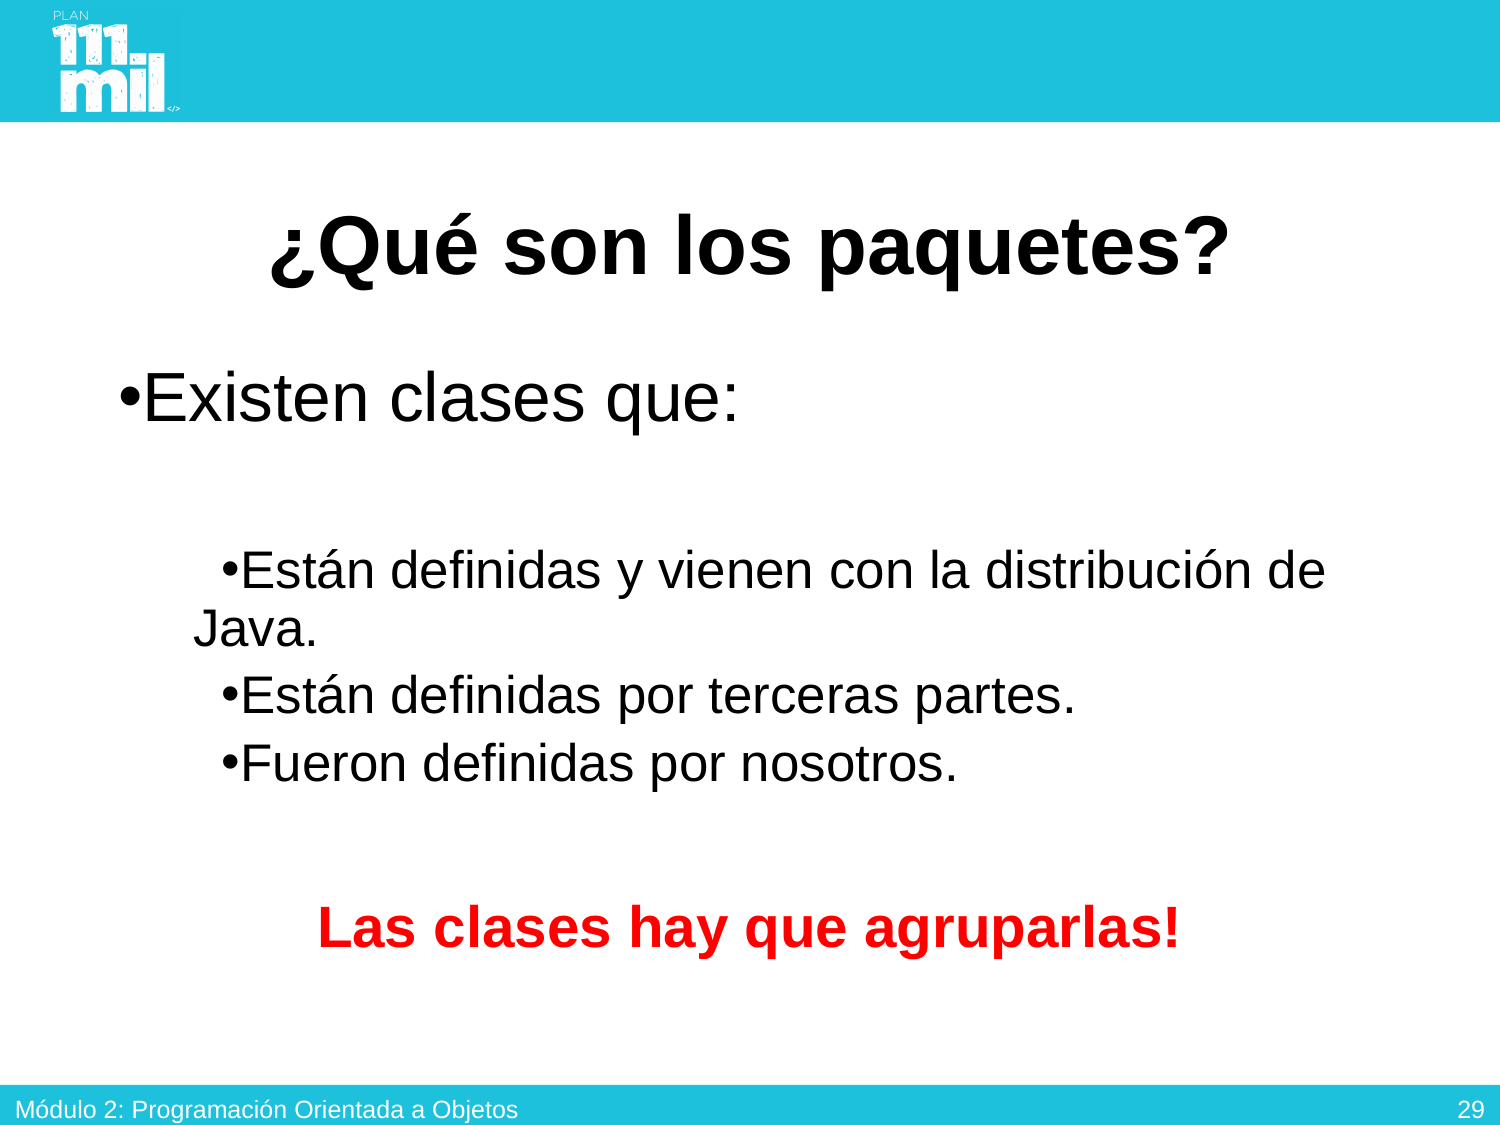

# ¿Qué son los paquetes?
Existen clases que:

Están definidas y vienen con la distribución de Java.
Están definidas por terceras partes.
Fueron definidas por nosotros.

Las clases hay que agruparlas!
29
Módulo 2: Programación Orientada a Objetos